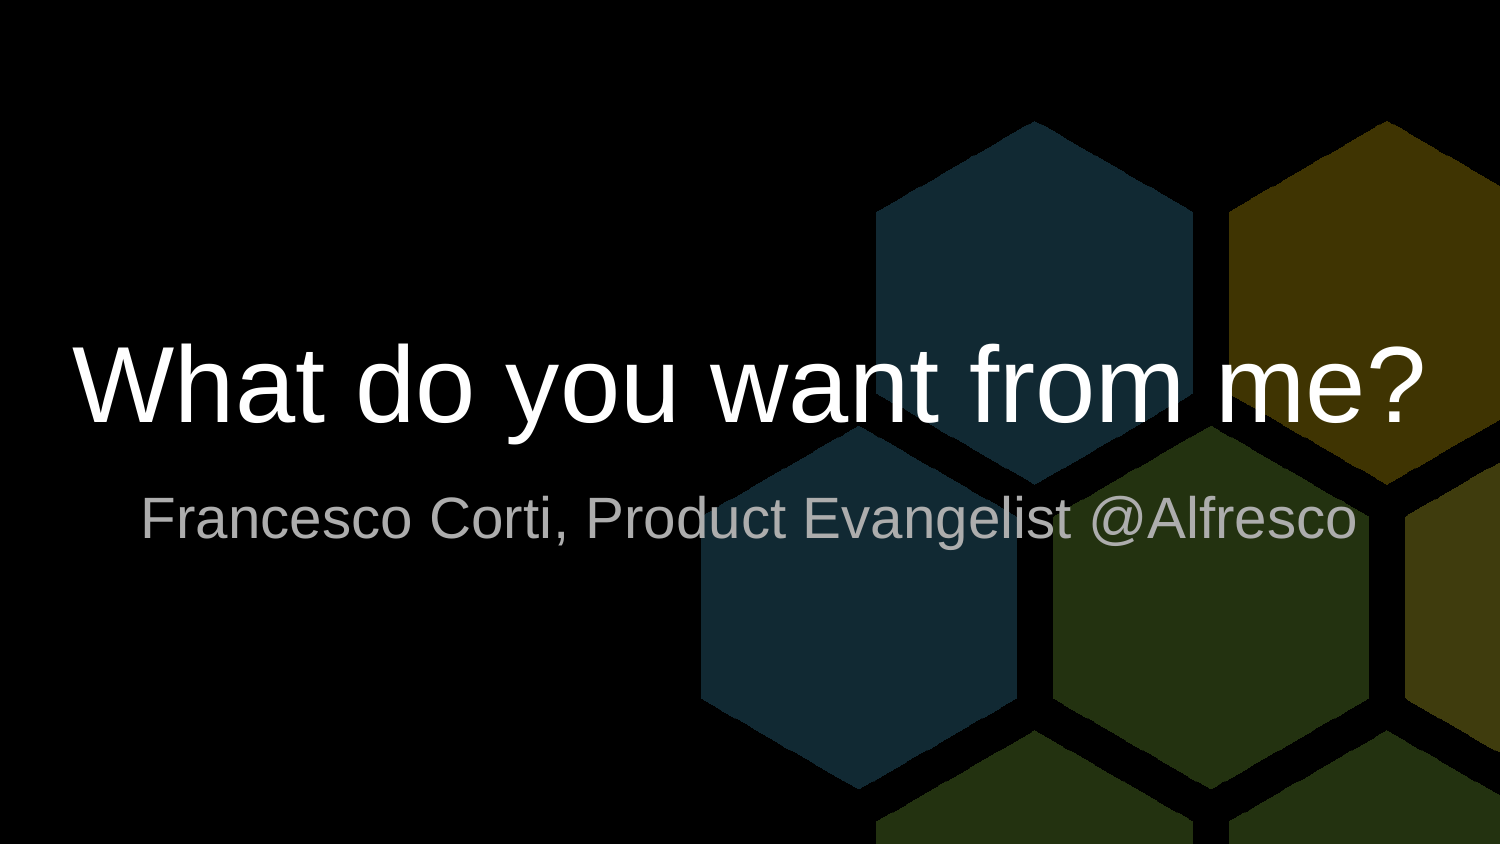

# What do you want from me?
Francesco Corti, Product Evangelist @Alfresco